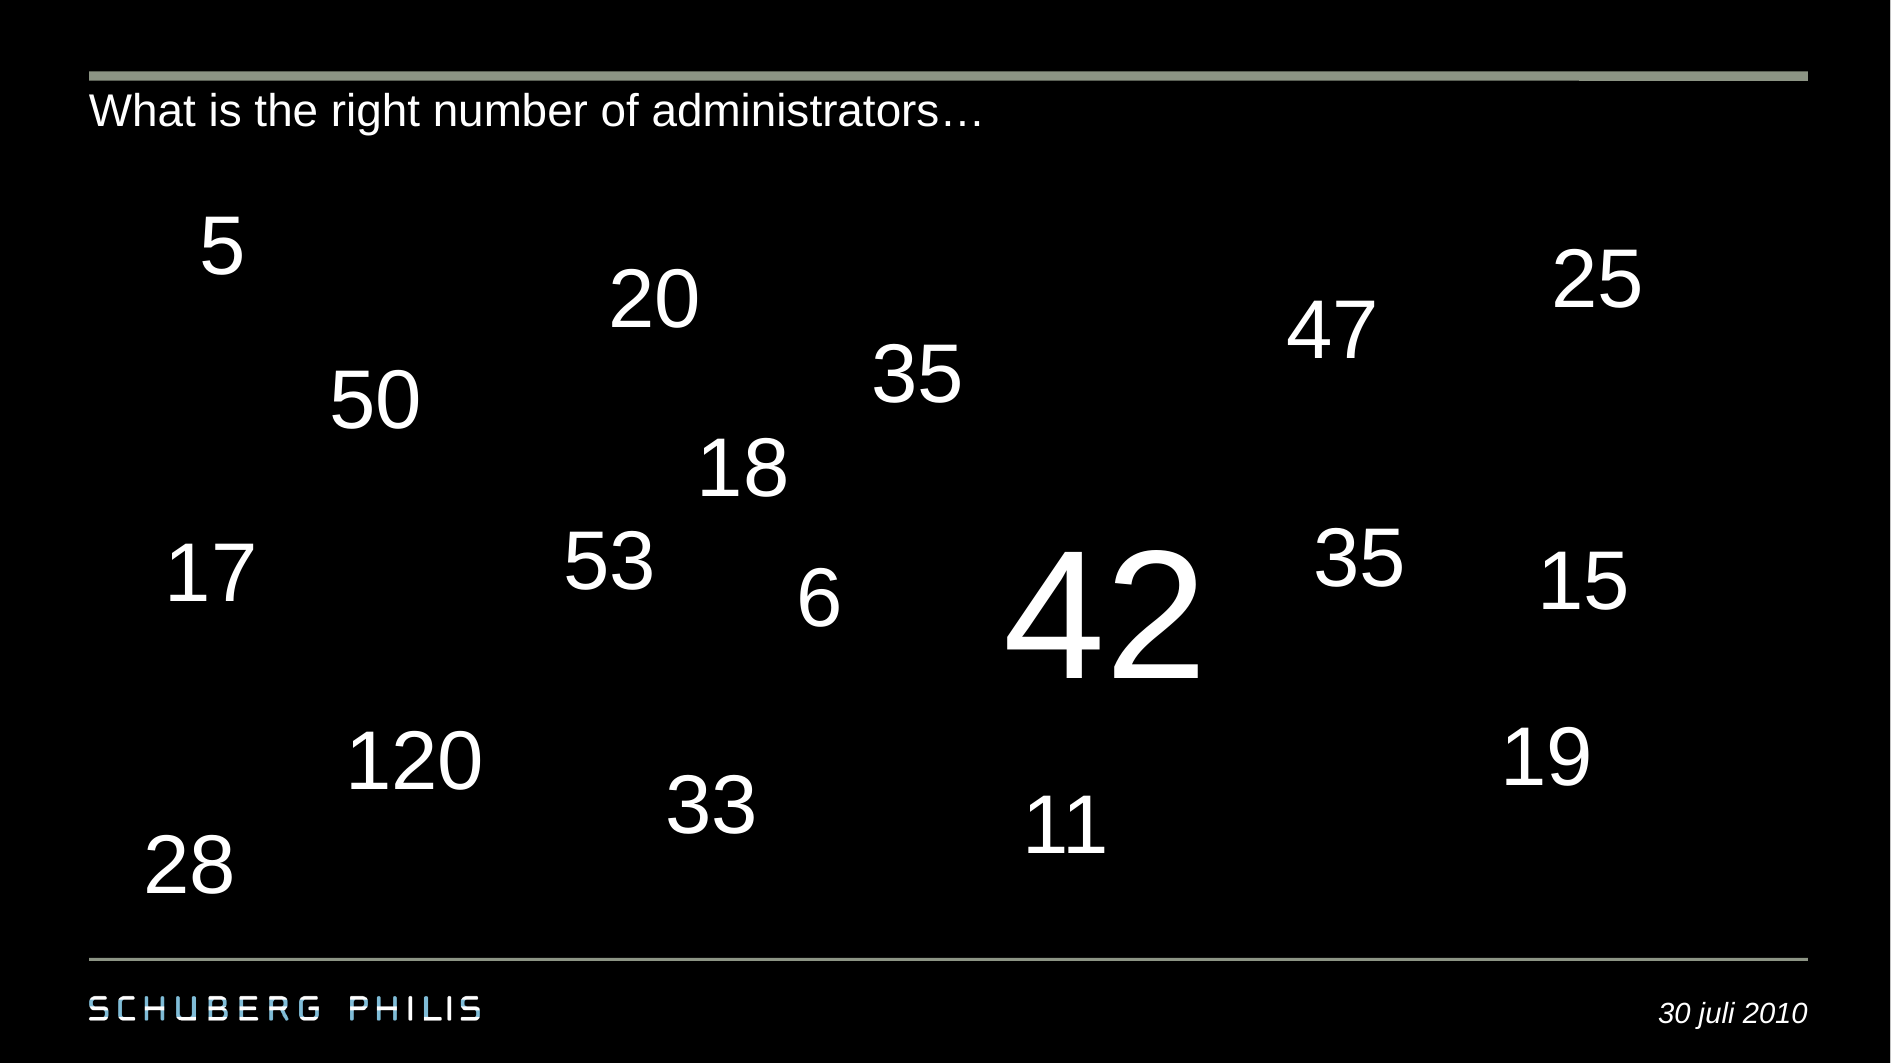

# What is the right number of administrators…
5
25
20
47
35
50
18
42
35
53
17
15
6
19
120
33
11
28
30 juli 2010